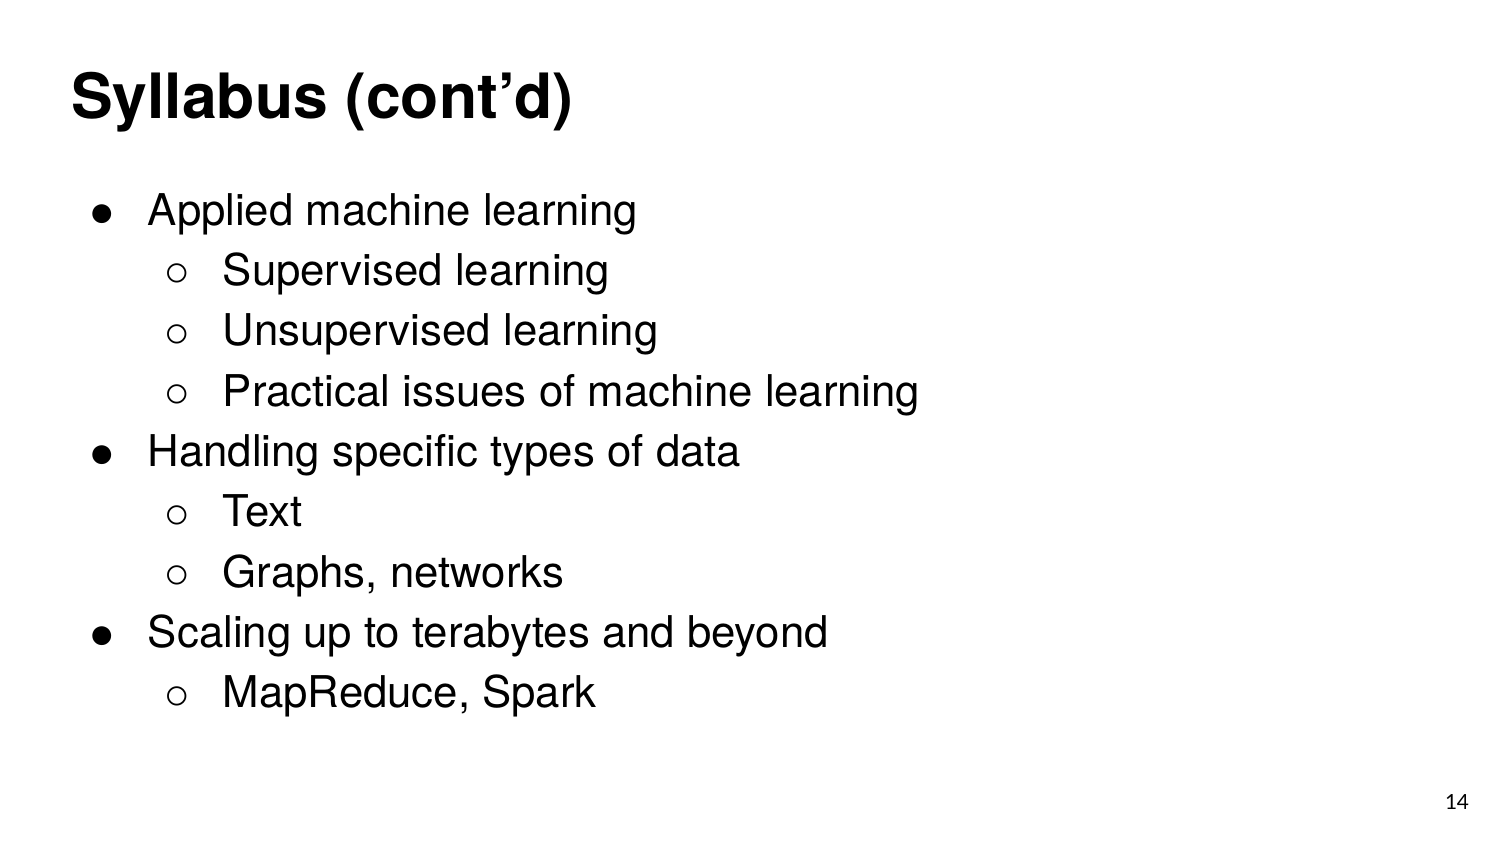

# Syllabus (cont’d)
Applied machine learning
Supervised learning
Unsupervised learning
Practical issues of machine learning
Handling specific types of data
Text
Graphs, networks
Scaling up to terabytes and beyond
MapReduce, Spark
14